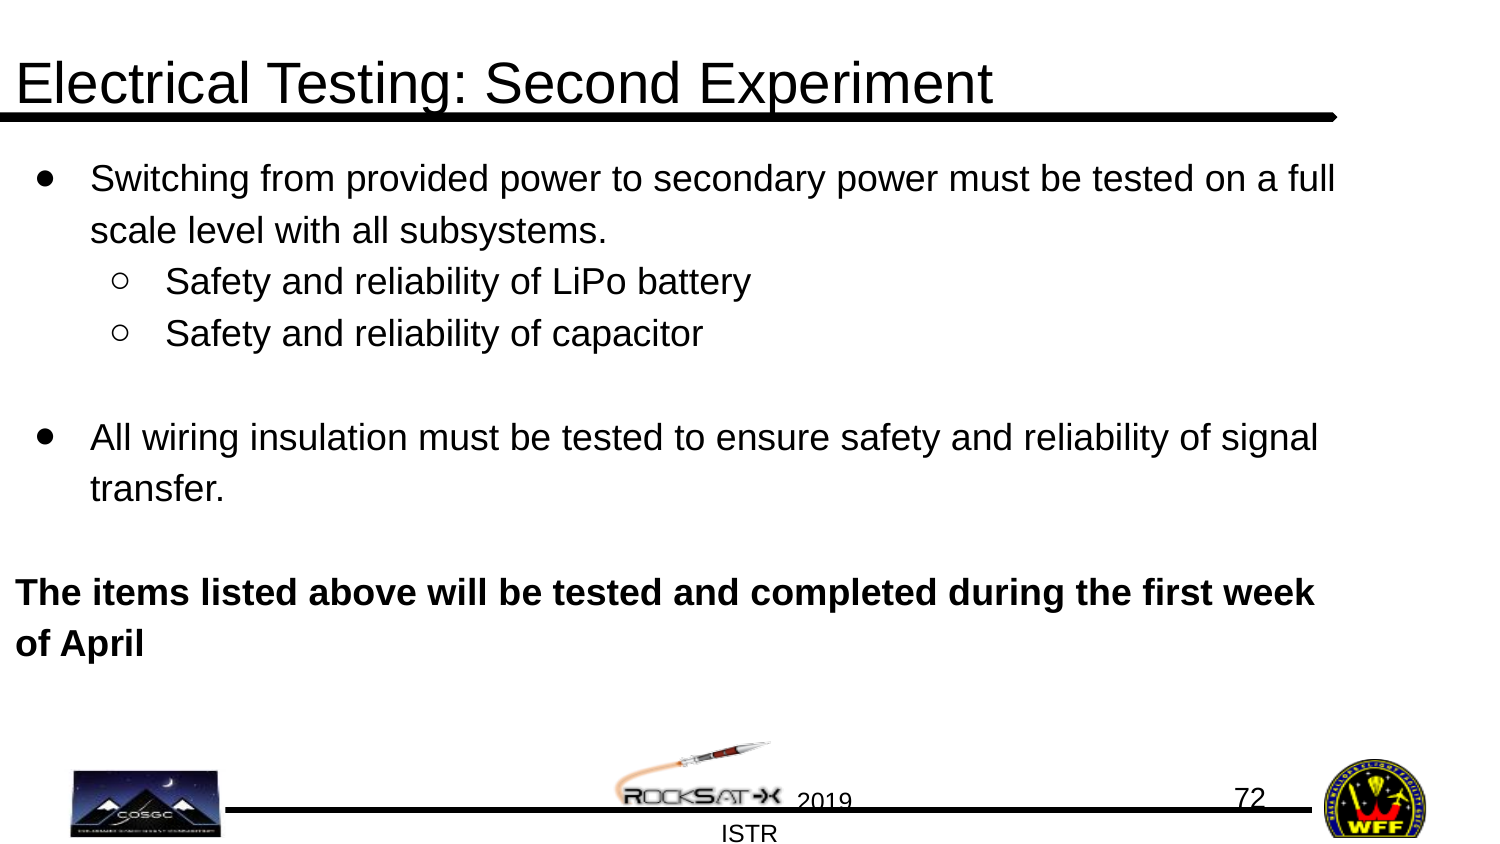

# Electrical Testing: Second Experiment
Switching from provided power to secondary power must be tested on a full scale level with all subsystems.
Safety and reliability of LiPo battery
Safety and reliability of capacitor

All wiring insulation must be tested to ensure safety and reliability of signal transfer.

The items listed above will be tested and completed during the first week of April

72